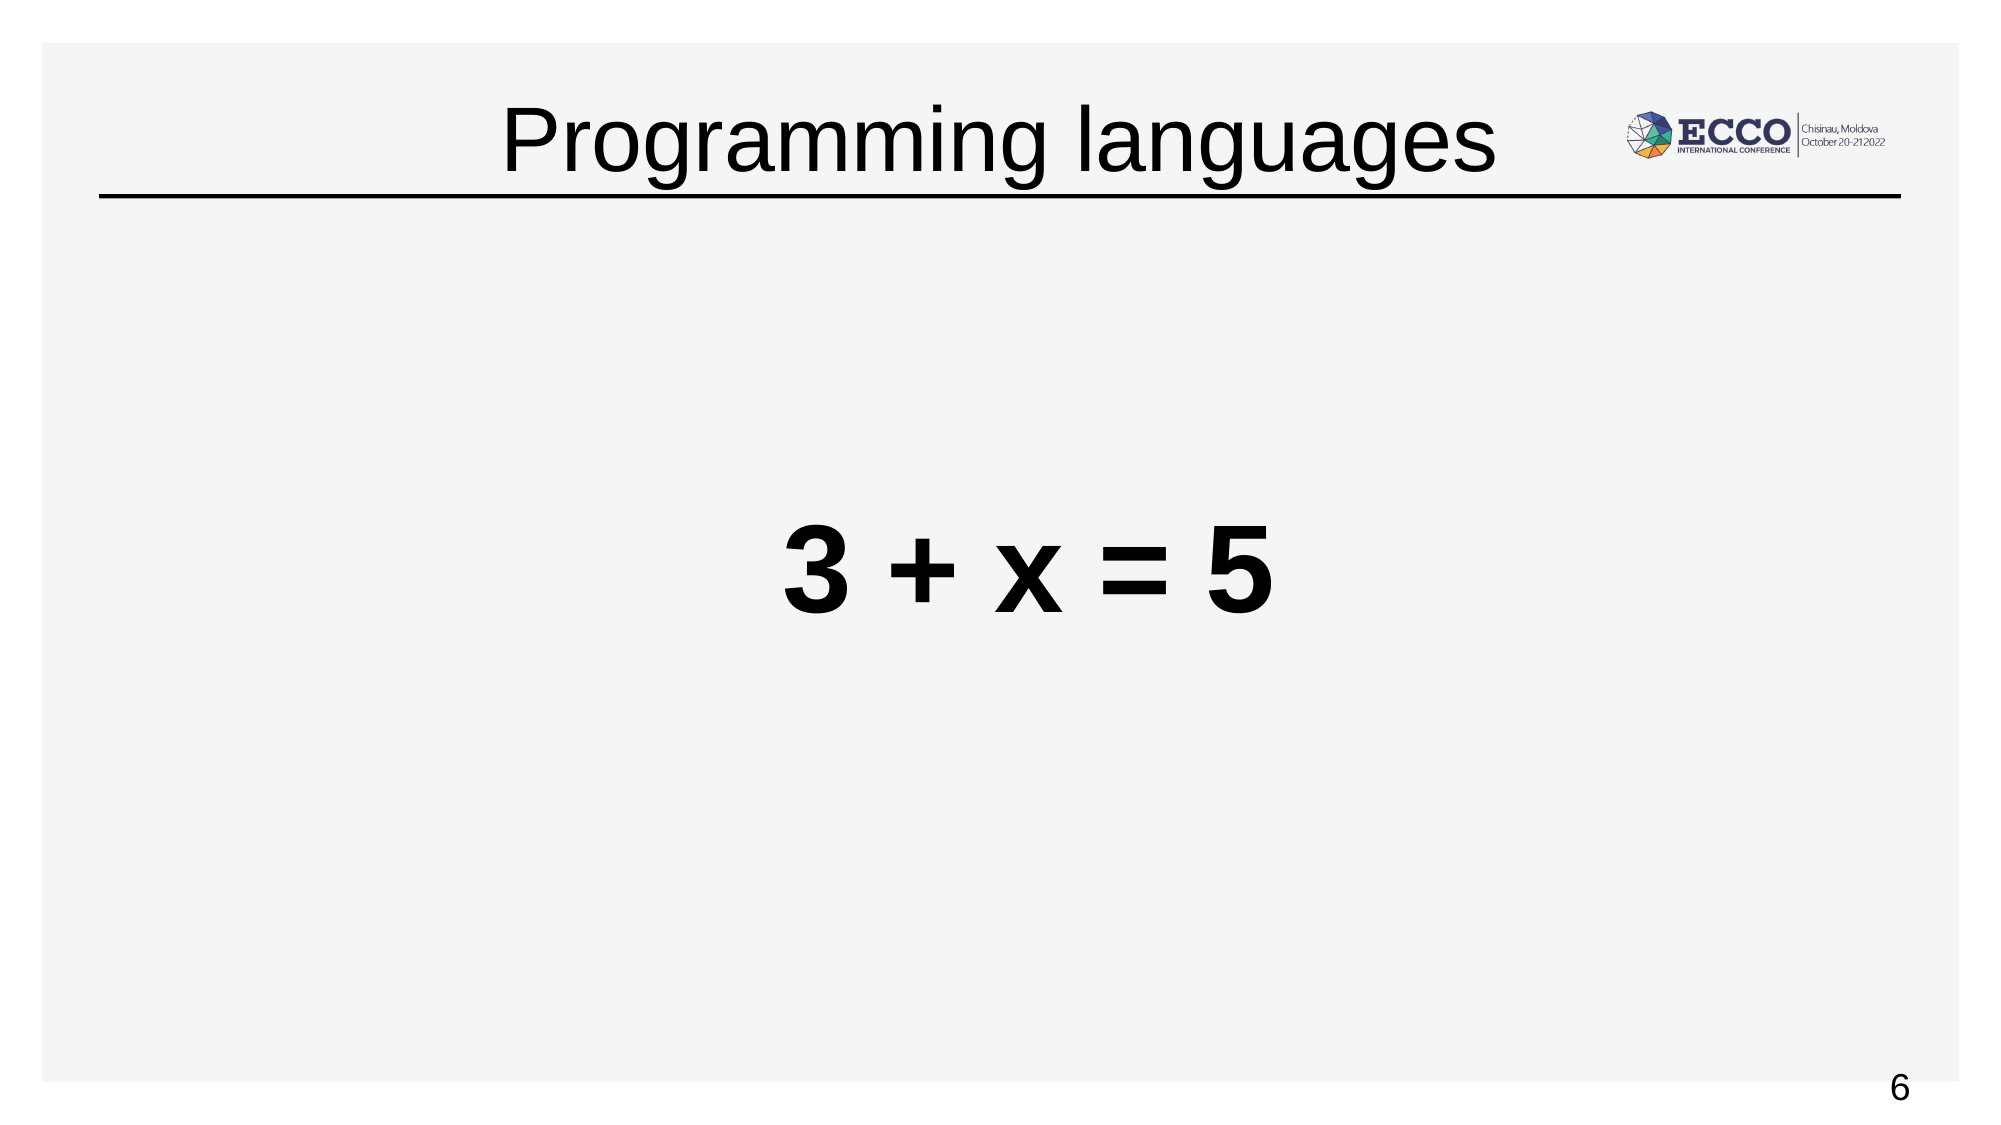

# Programming languages
3 + x = 5​
6